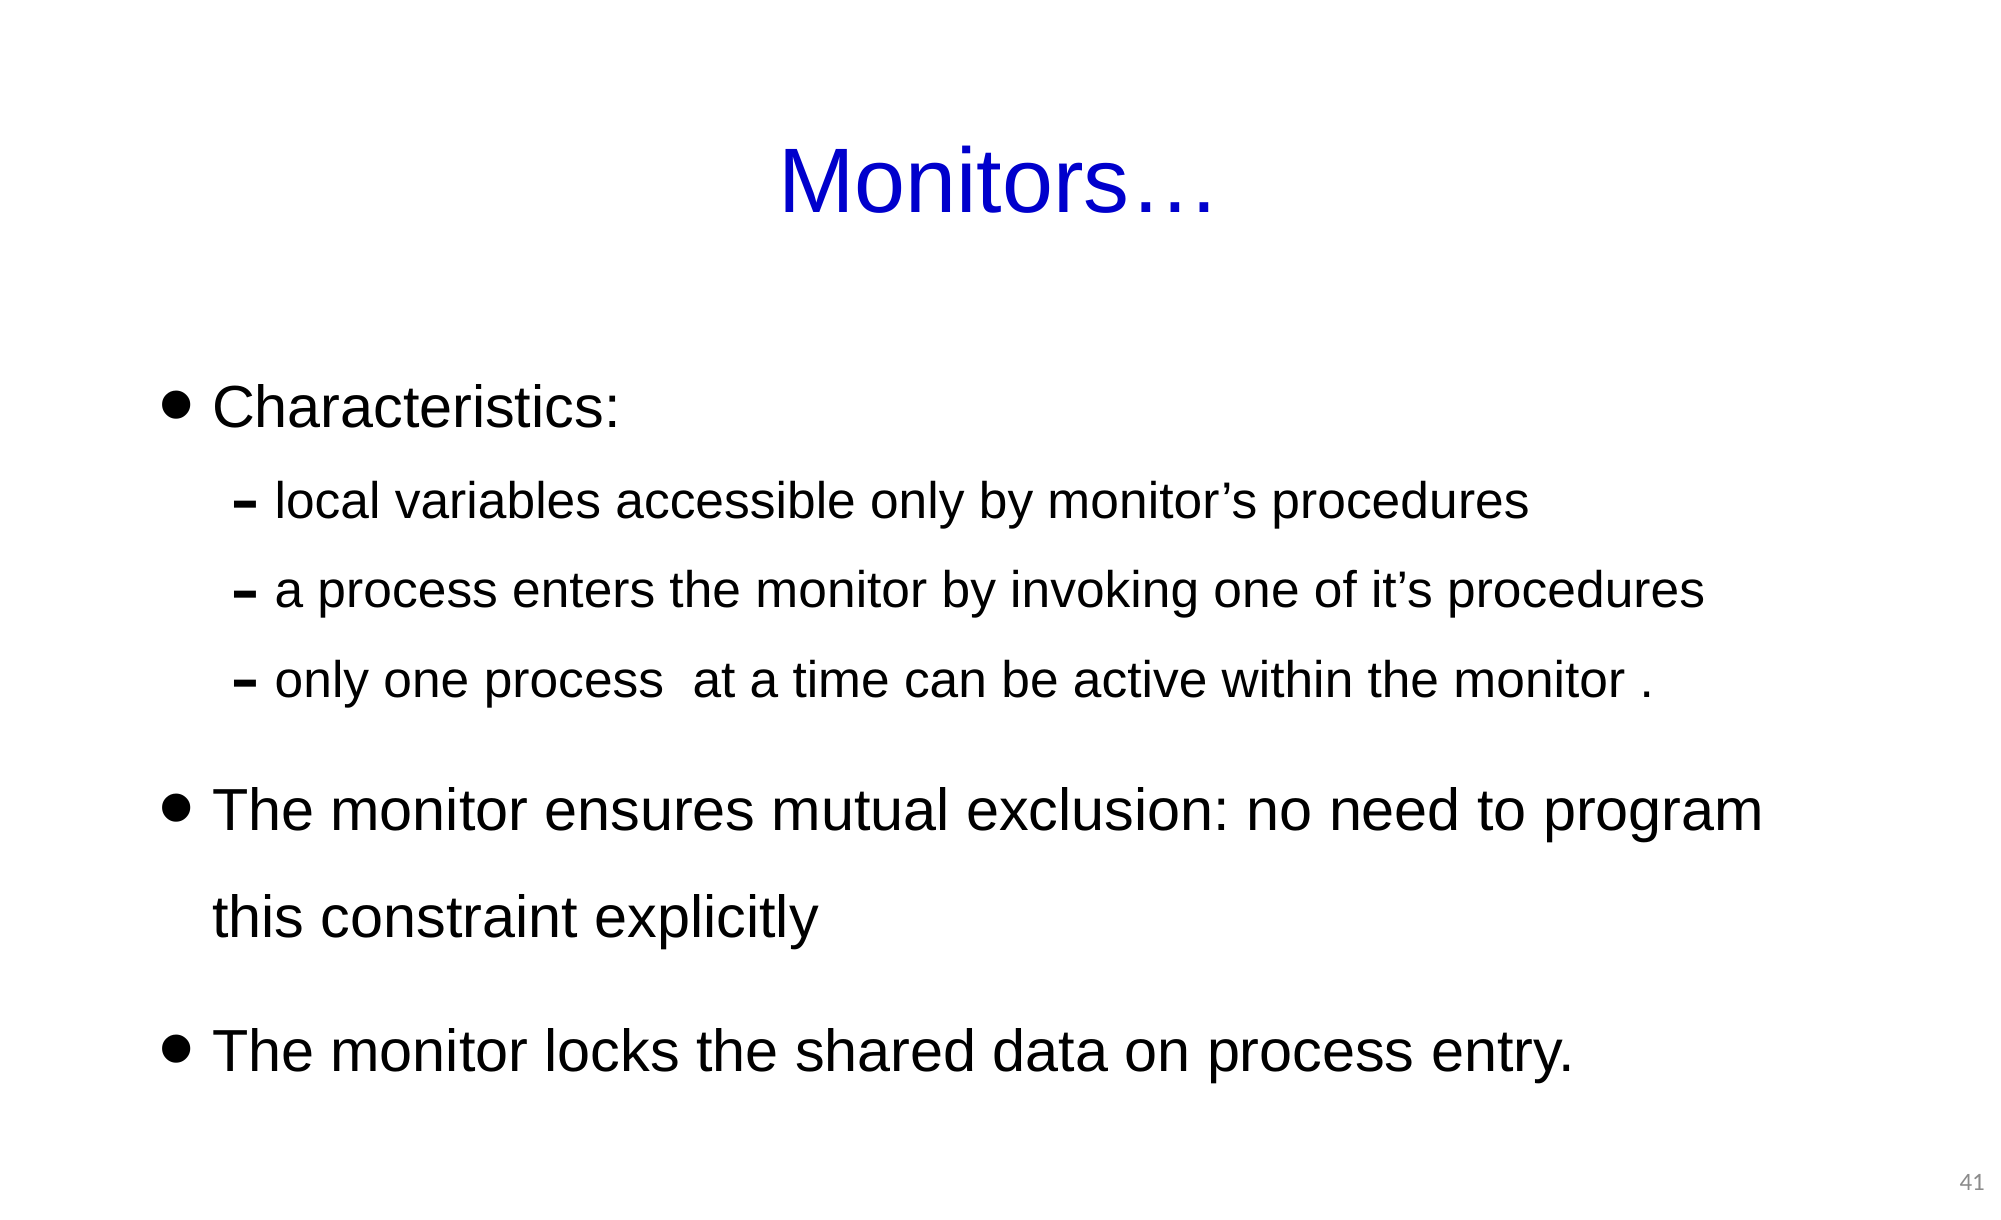

# Monitors…
Characteristics:
local variables accessible only by monitor’s procedures
a process enters the monitor by invoking one of it’s procedures
only one process  at a time can be active within the monitor .
The monitor ensures mutual exclusion: no need to program this constraint explicitly
The monitor locks the shared data on process entry.

41